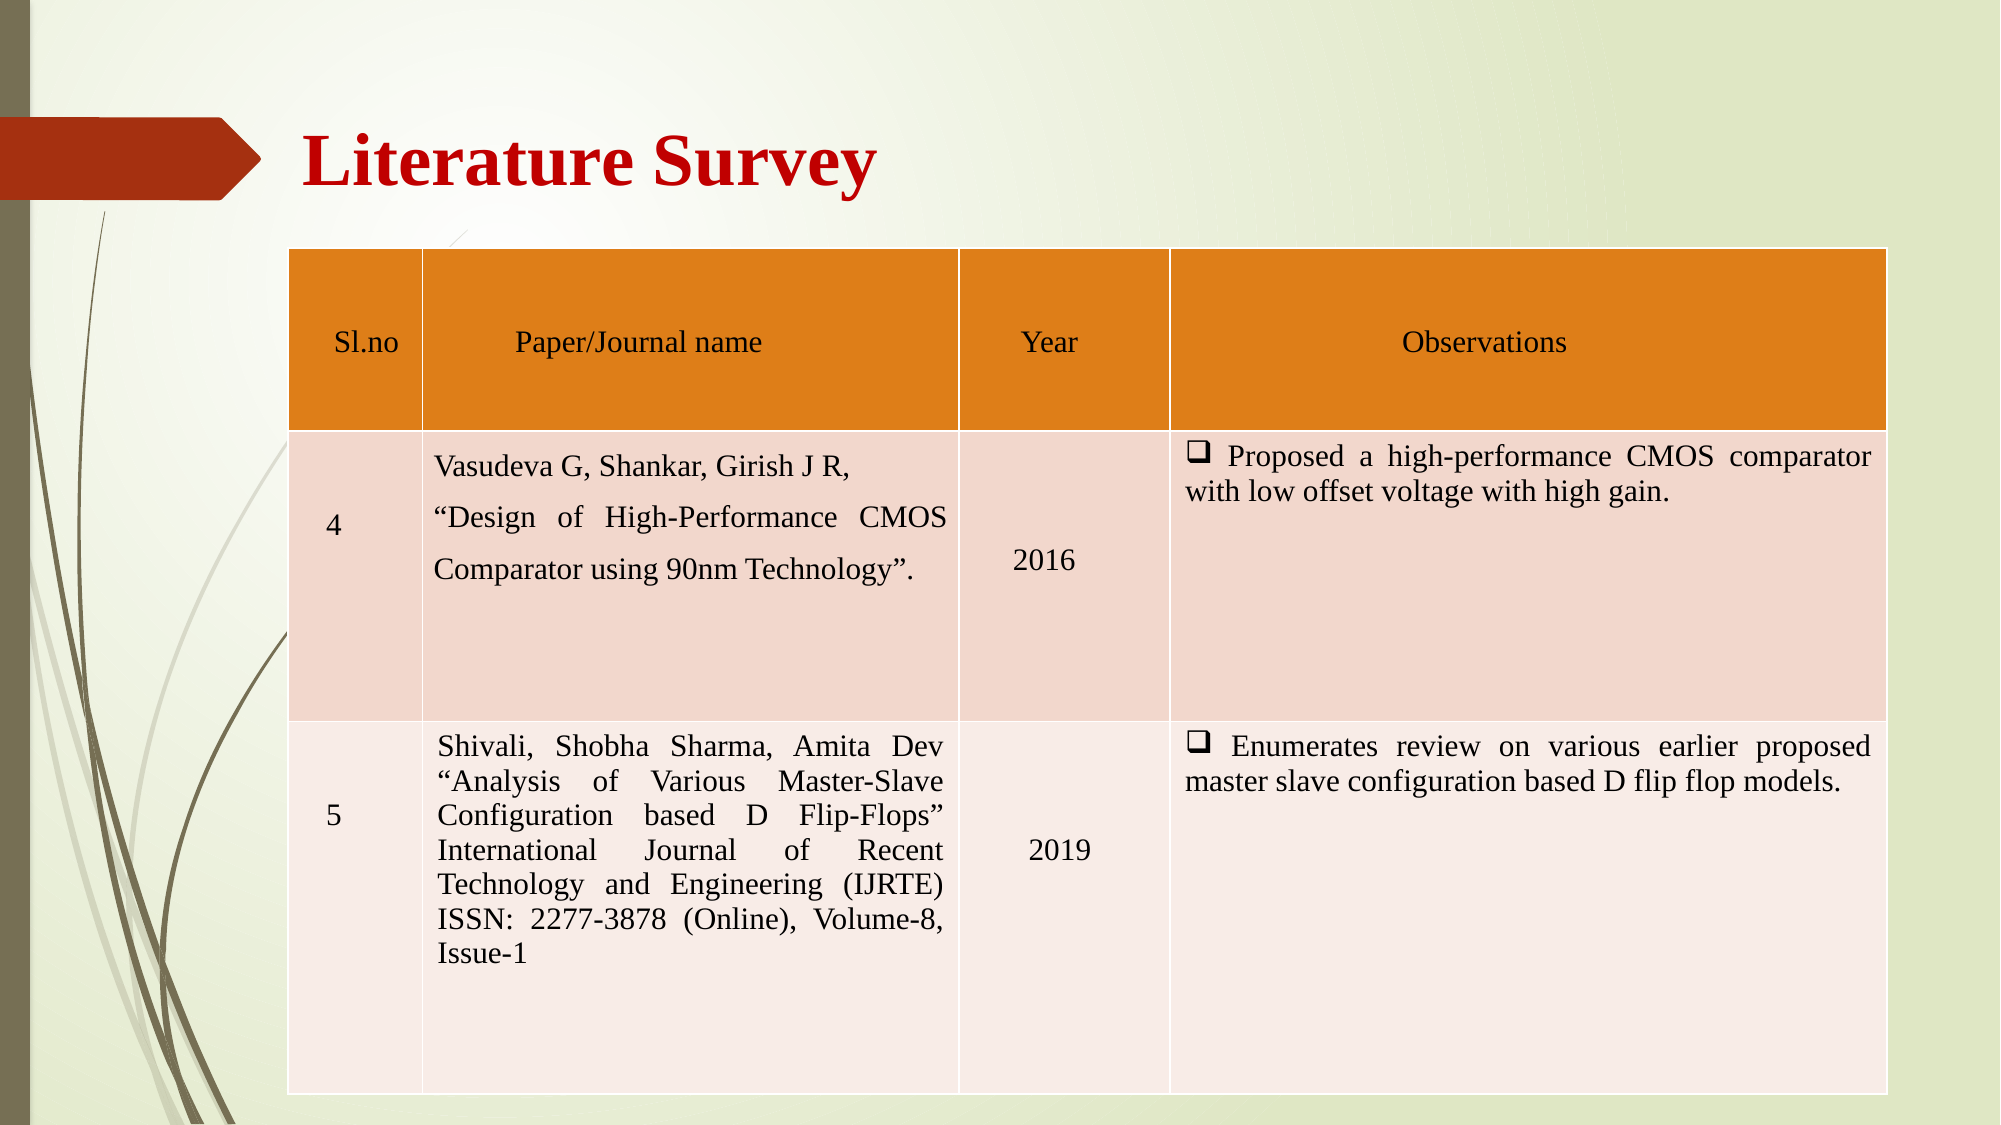

# Literature Survey
| Sl.no | Paper/Journal name | Year | Observations |
| --- | --- | --- | --- |
| 4 | Vasudeva G, Shankar, Girish J R, “Design of High-Performance CMOS Comparator using 90nm Technology”. | 2016 | Proposed a high-performance CMOS comparator with low offset voltage with high gain. |
| 5 | Shivali, Shobha Sharma, Amita Dev “Analysis of Various Master-Slave Configuration based D Flip-Flops” International Journal of Recent Technology and Engineering (IJRTE) ISSN: 2277-3878 (Online), Volume-8, Issue-1 | 2019 | Enumerates review on various earlier proposed master slave configuration based D flip flop models. |